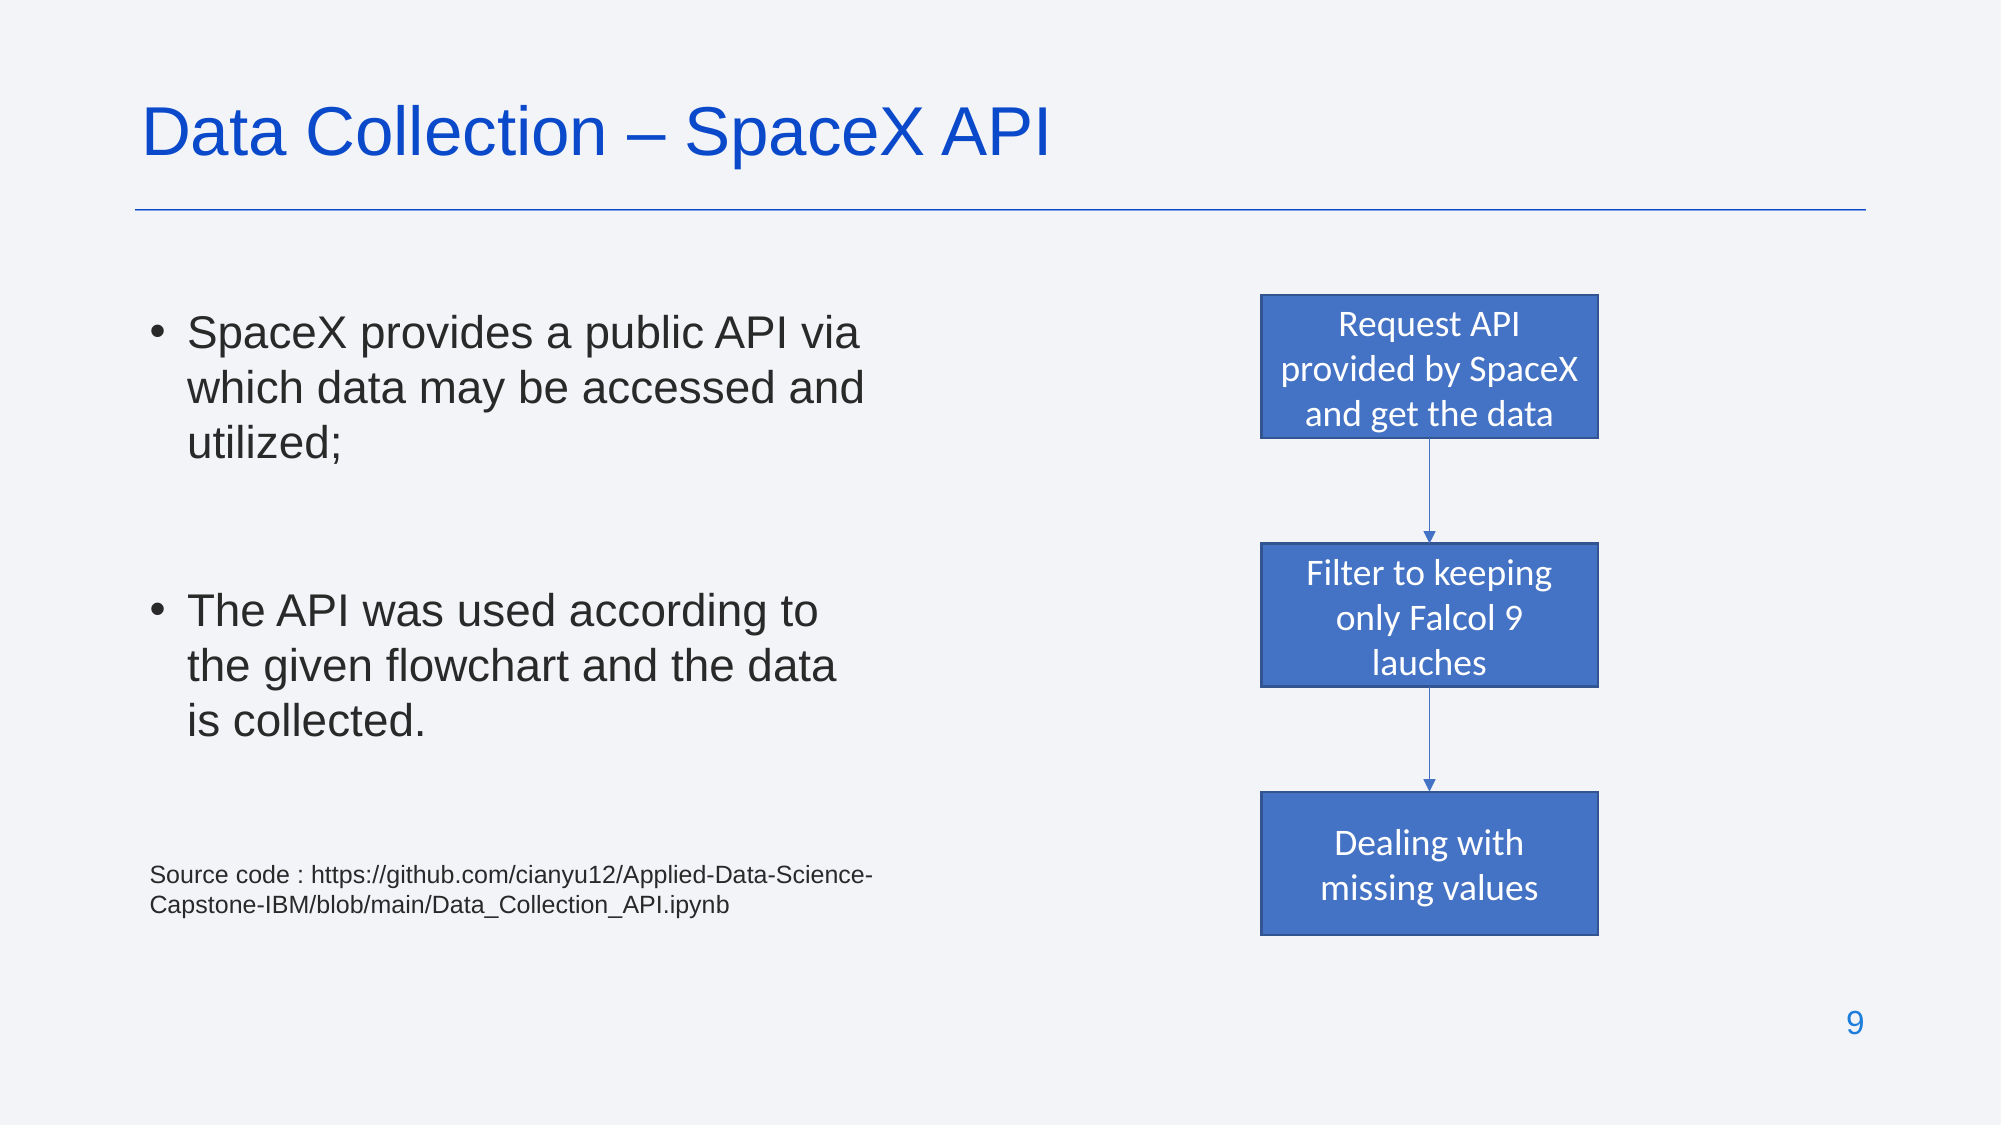

Data Collection – SpaceX API
SpaceX provides a public API via which data may be accessed and utilized;

The API was used according to the given flowchart and the data is collected.

Source code : https://github.com/cianyu12/Applied-Data-Science-Capstone-IBM/blob/main/Data_Collection_API.ipynb

Request API provided by SpaceX and get the data
Filter to keeping only Falcol 9 lauches
Dealing with missing values
9